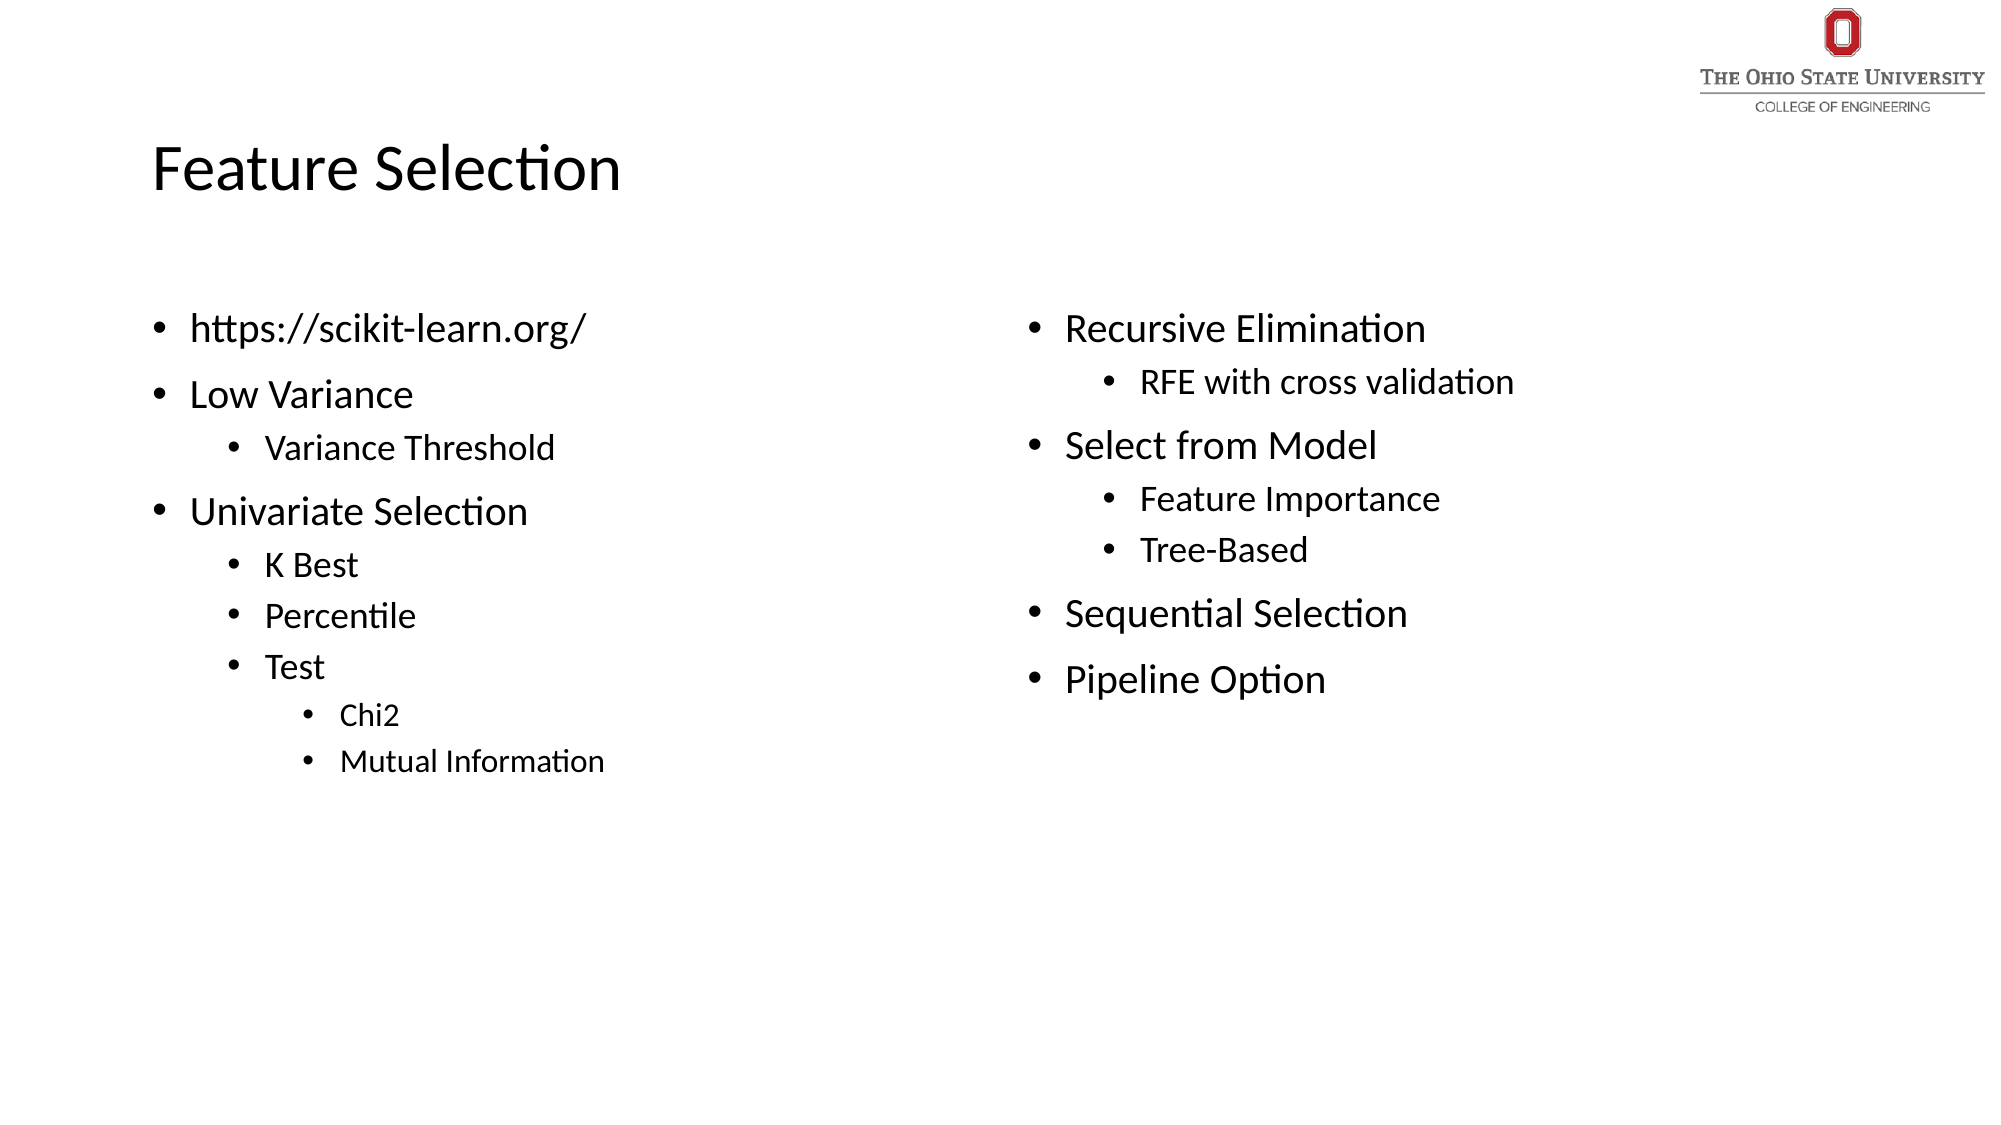

# Feature Selection
https://scikit-learn.org/
Low Variance
Variance Threshold
Univariate Selection
K Best
Percentile
Test
Chi2
Mutual Information
Recursive Elimination
RFE with cross validation
Select from Model
Feature Importance
Tree-Based
Sequential Selection
Pipeline Option